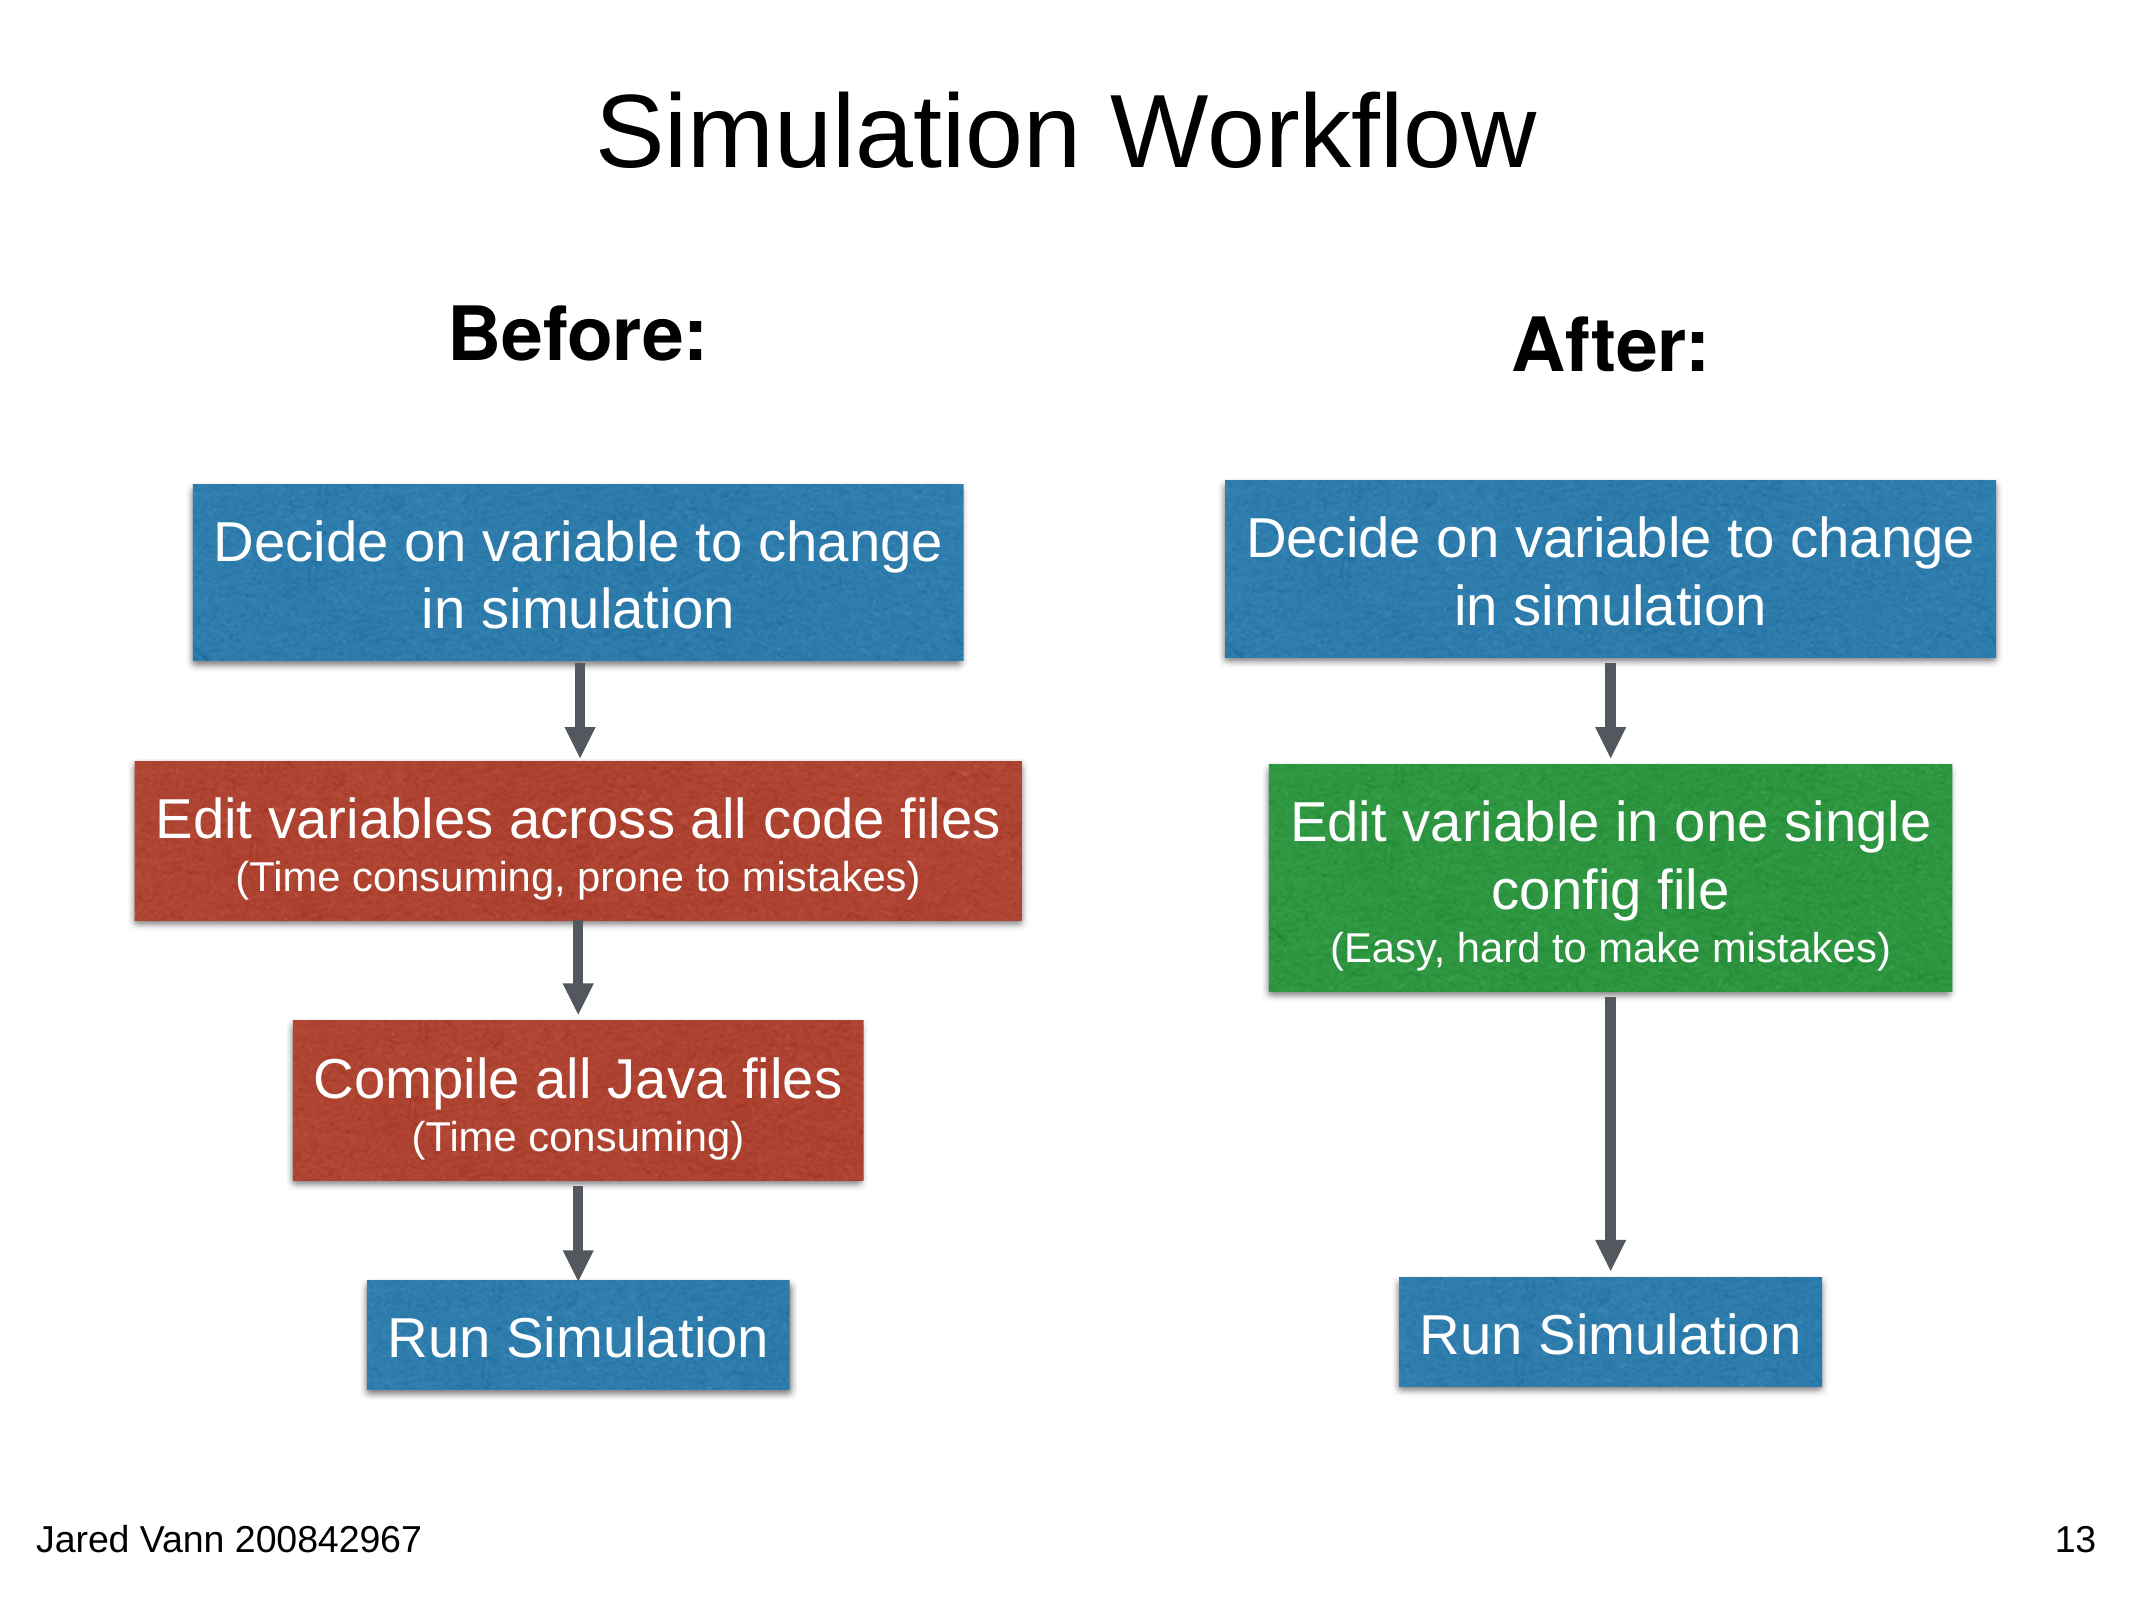

# Simulation Workflow
Before:
After:
Decide on variable to change
in simulation
Decide on variable to change
in simulation

Edit variables across all code files
(Time consuming, prone to mistakes)
Edit variable in one single
config file
(Easy, hard to make mistakes)

Compile all Java files
(Time consuming)

Run Simulation
Run Simulation
13